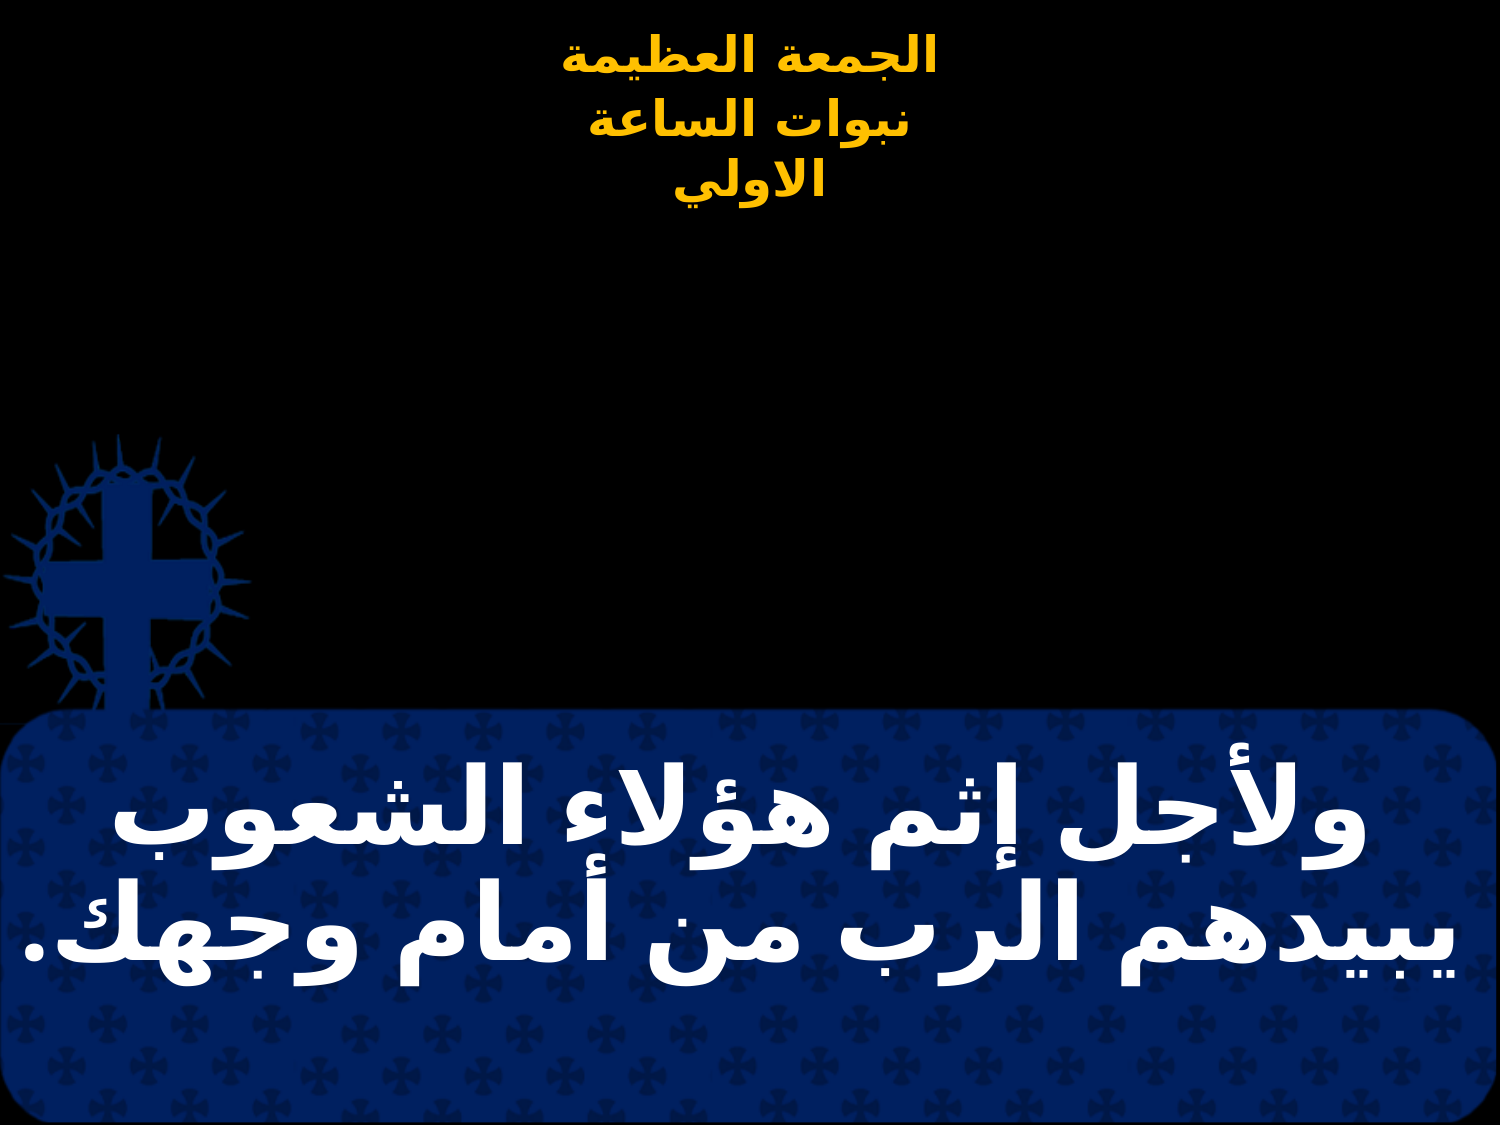

# ولأجل إثم هؤلاء الشعوب يبيدهم الرب من أمام وجهك.